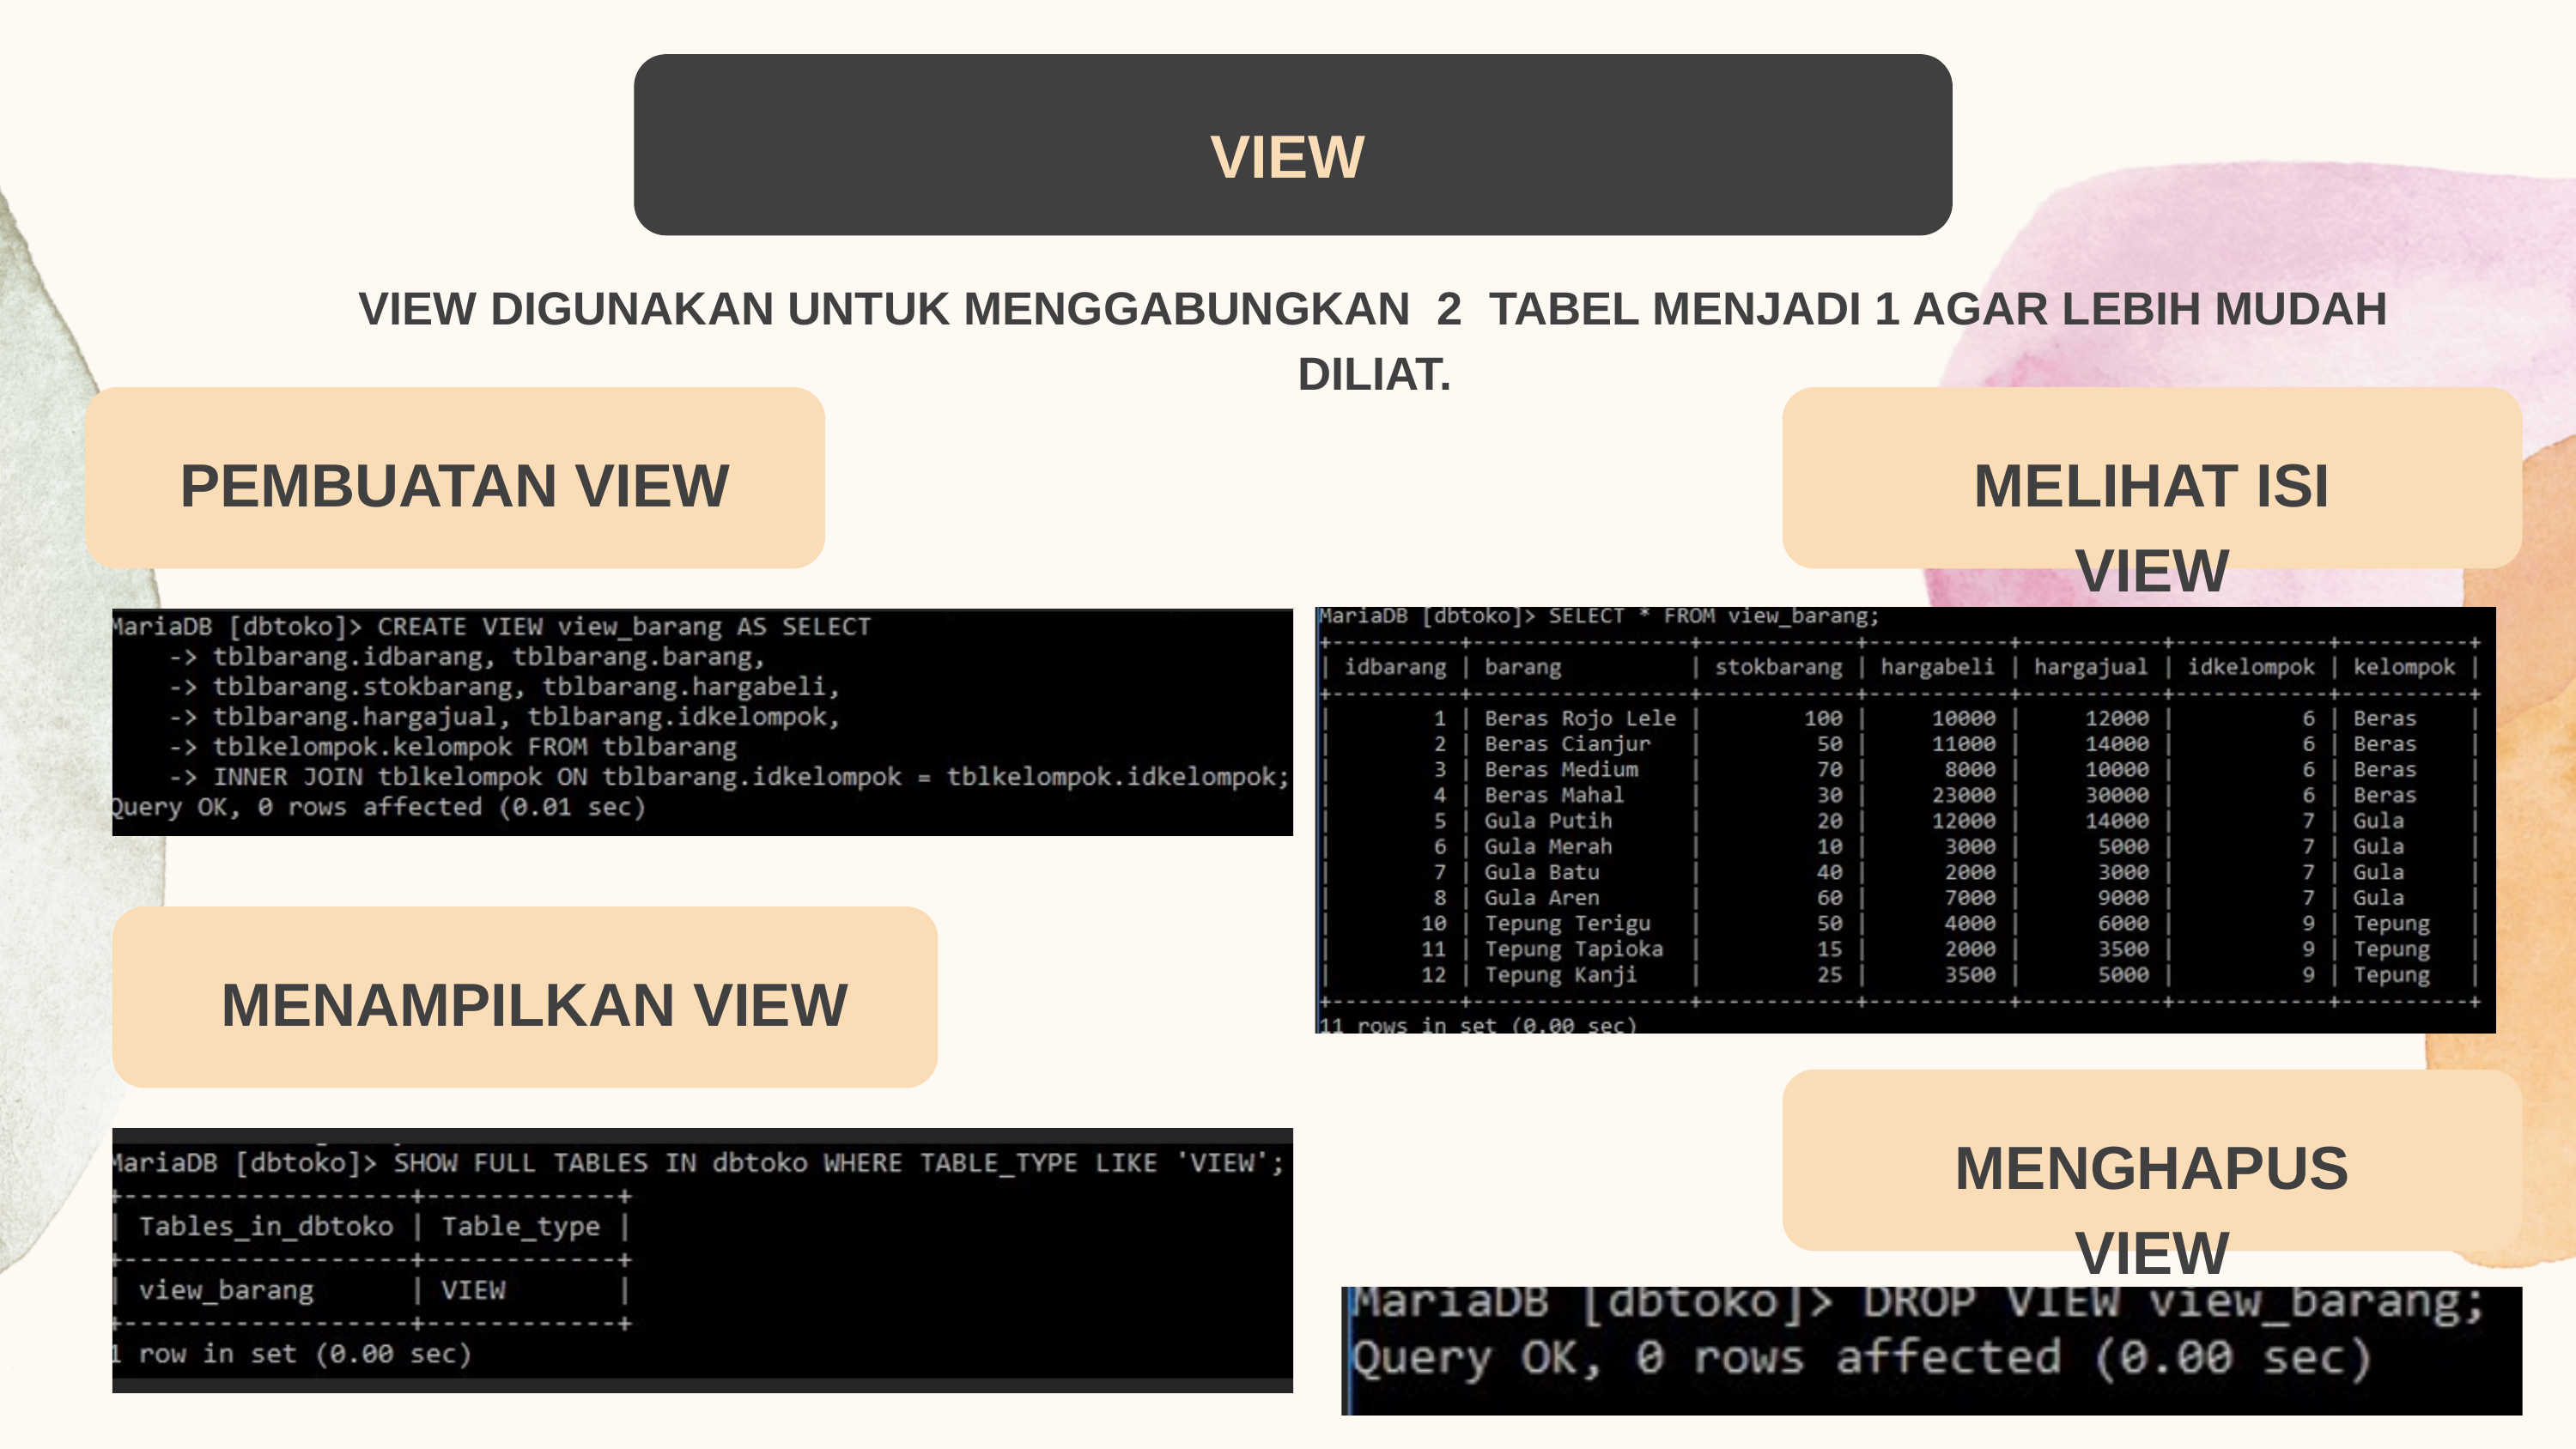

VIEW
VIEW DIGUNAKAN UNTUK MENGGABUNGKAN  2  TABEL MENJADI 1 AGAR LEBIH MUDAH DILIAT.

PEMBUATAN VIEW
MELIHAT ISI VIEW

MENAMPILKAN VIEW

MENGHAPUS VIEW